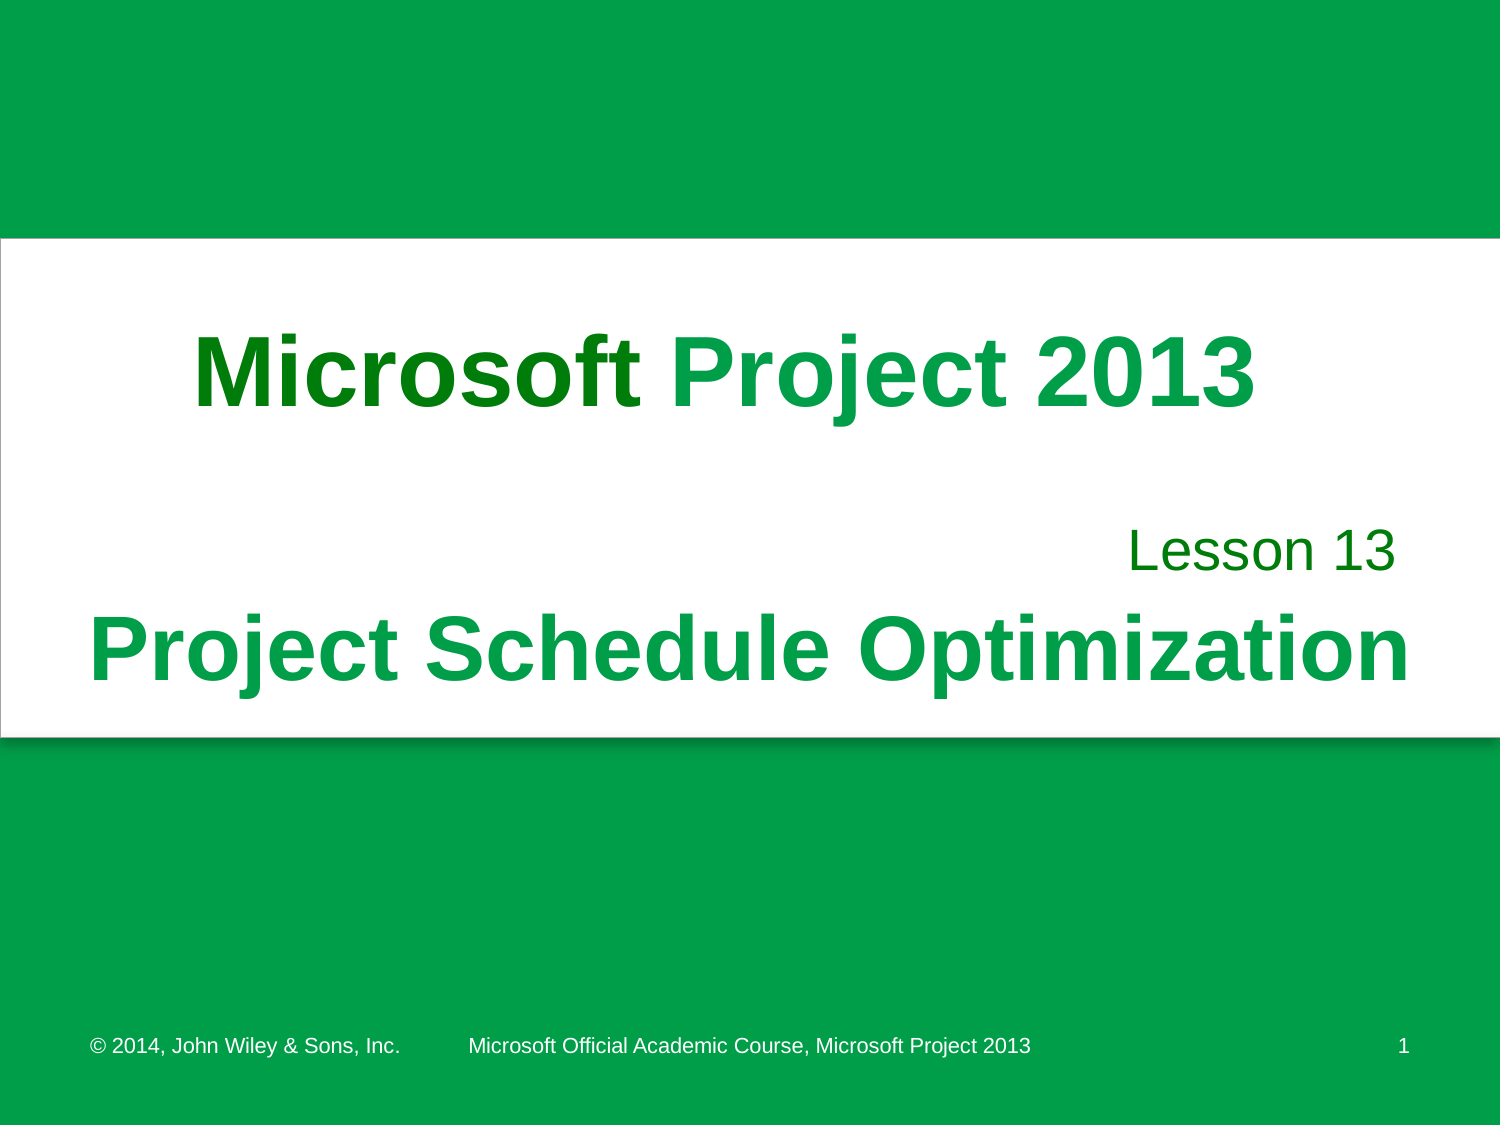

Microsoft Project 2013
Lesson 13
Project Schedule Optimization
© 2014, John Wiley & Sons, Inc.
Microsoft Official Academic Course, Microsoft Project 2013
1